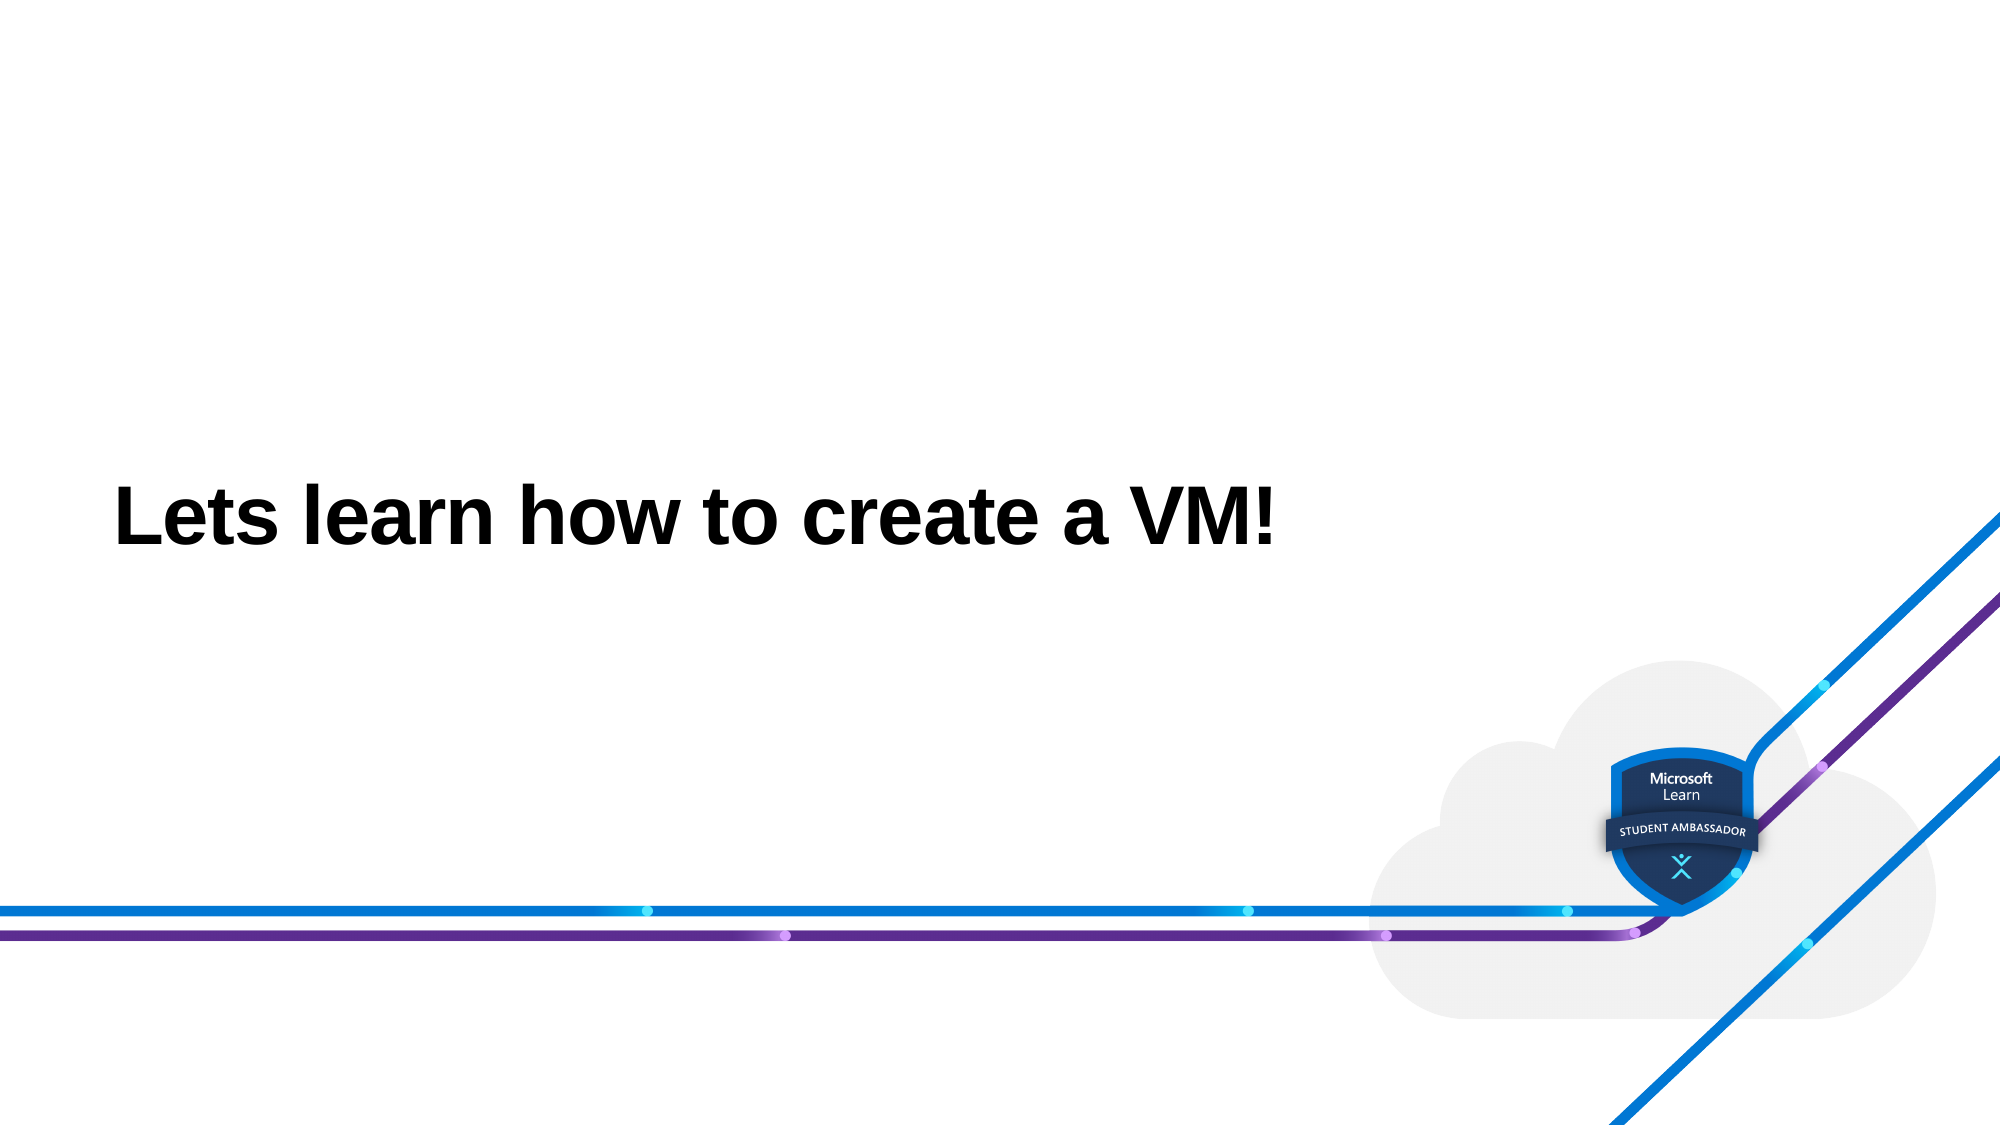

# Lets learn how to create a VM!